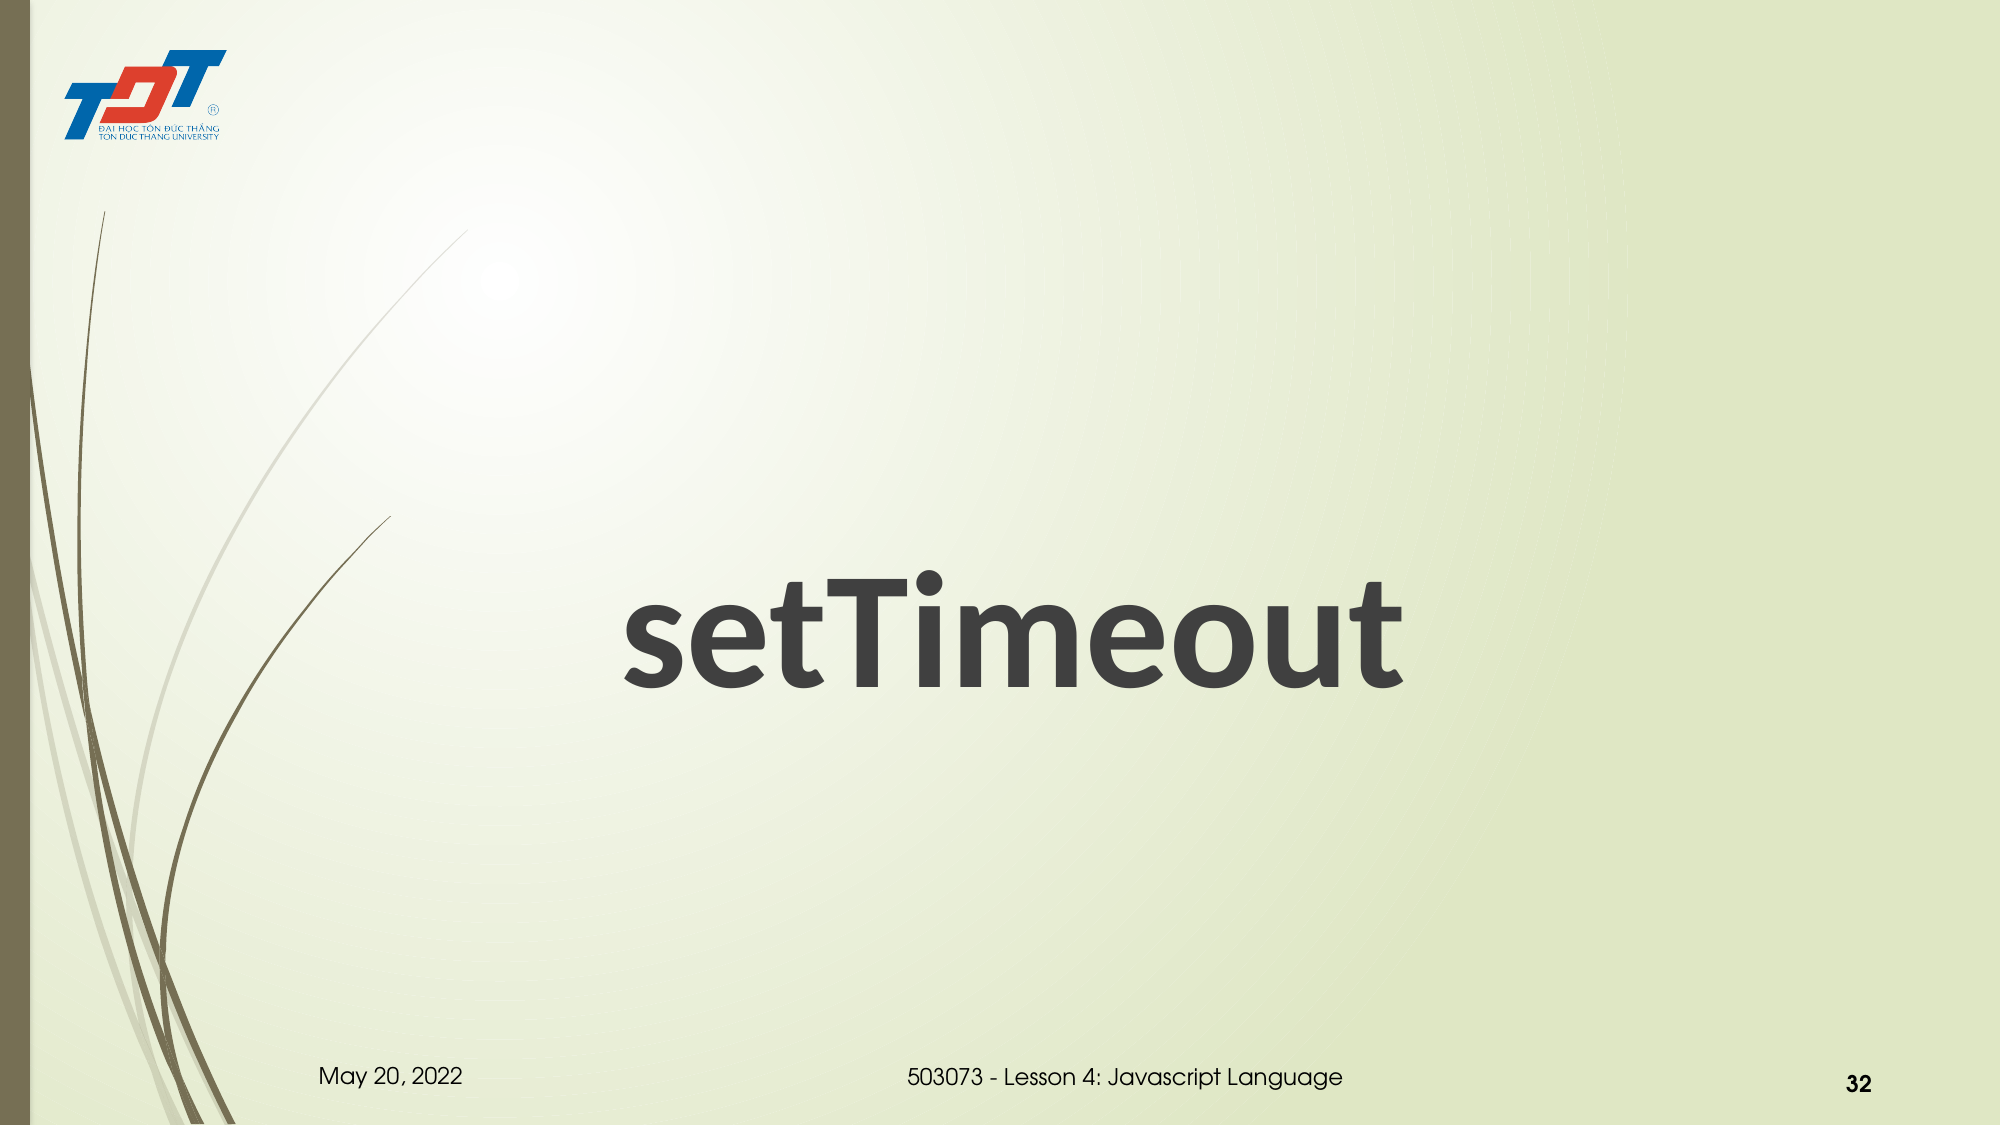

#
setTimeout
May 20, 2022
32
503073 - Lesson 4: Javascript Language